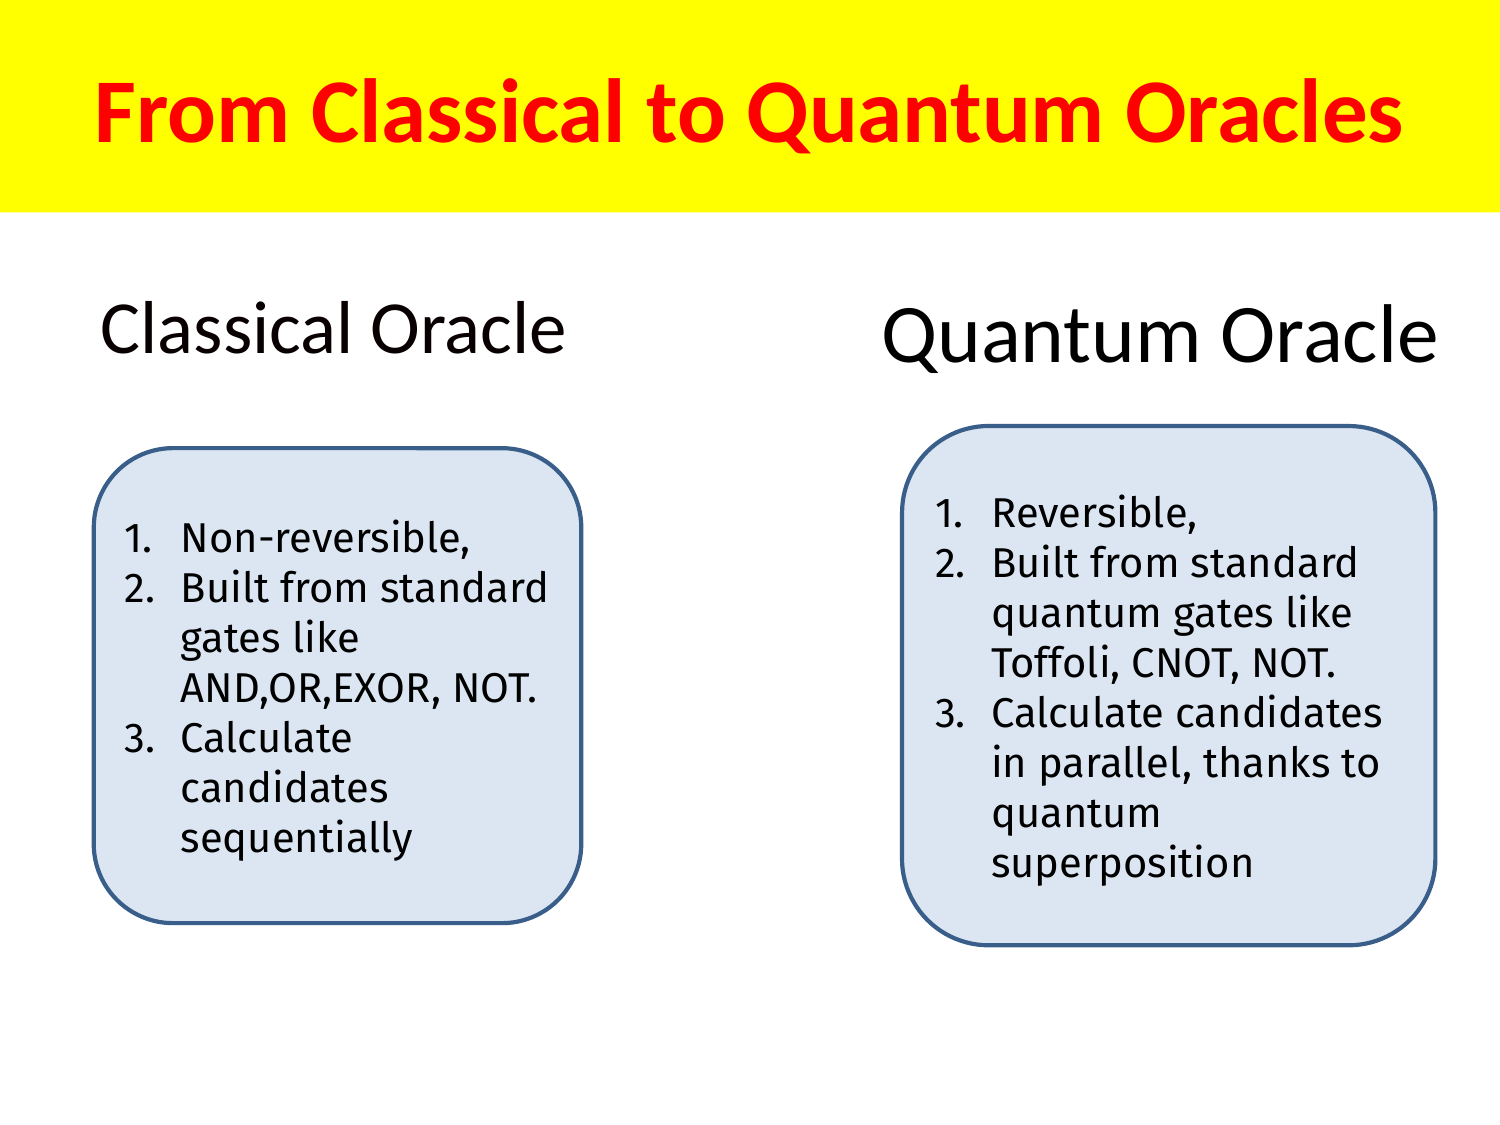

# From Classical to Quantum Oracles
Classical Oracle
Quantum Oracle
Reversible,
Built from standard quantum gates like Toffoli, CNOT, NOT.
Calculate candidates in parallel, thanks to quantum superposition

Non-reversible,
Built from standard gates like AND,OR,EXOR, NOT.
Calculate candidates sequentially